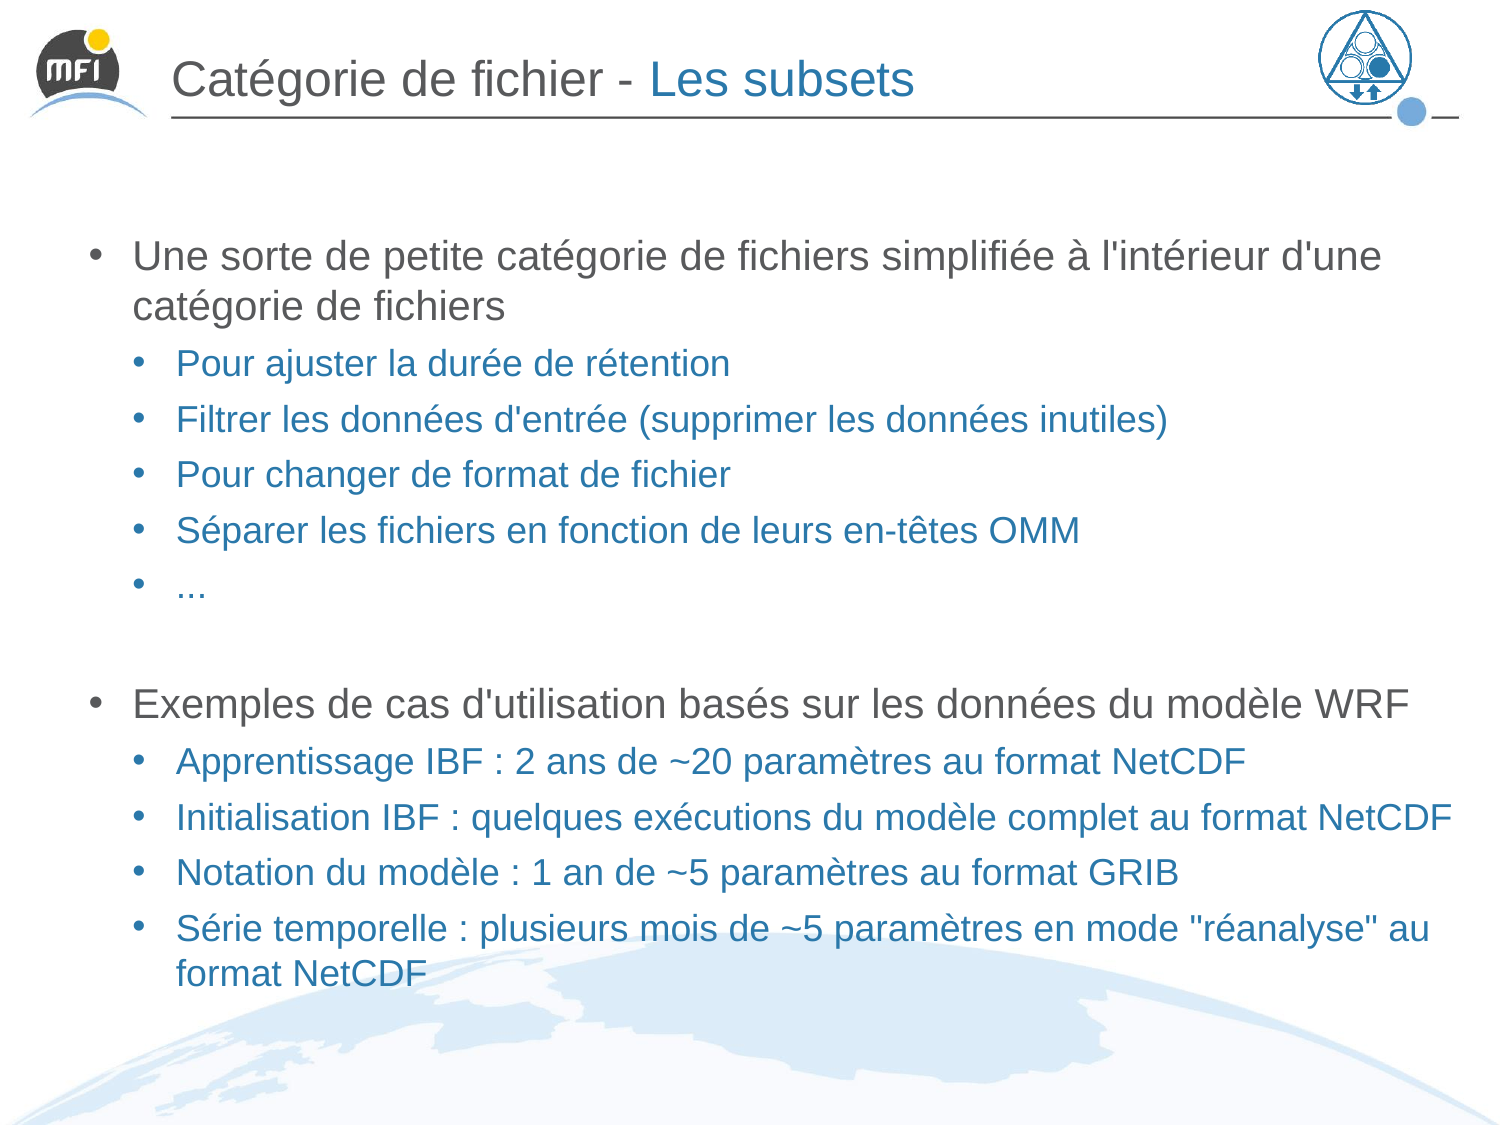

# Catégorie de fichier - Les subsets

Une sorte de petite catégorie de fichiers simplifiée à l'intérieur d'une catégorie de fichiers
Pour ajuster la durée de rétention
Filtrer les données d'entrée (supprimer les données inutiles)
Pour changer de format de fichier
Séparer les fichiers en fonction de leurs en-têtes OMM
...

Exemples de cas d'utilisation basés sur les données du modèle WRF
Apprentissage IBF : 2 ans de ~20 paramètres au format NetCDF
Initialisation IBF : quelques exécutions du modèle complet au format NetCDF
Notation du modèle : 1 an de ~5 paramètres au format GRIB
Série temporelle : plusieurs mois de ~5 paramètres en mode "réanalyse" au format NetCDF